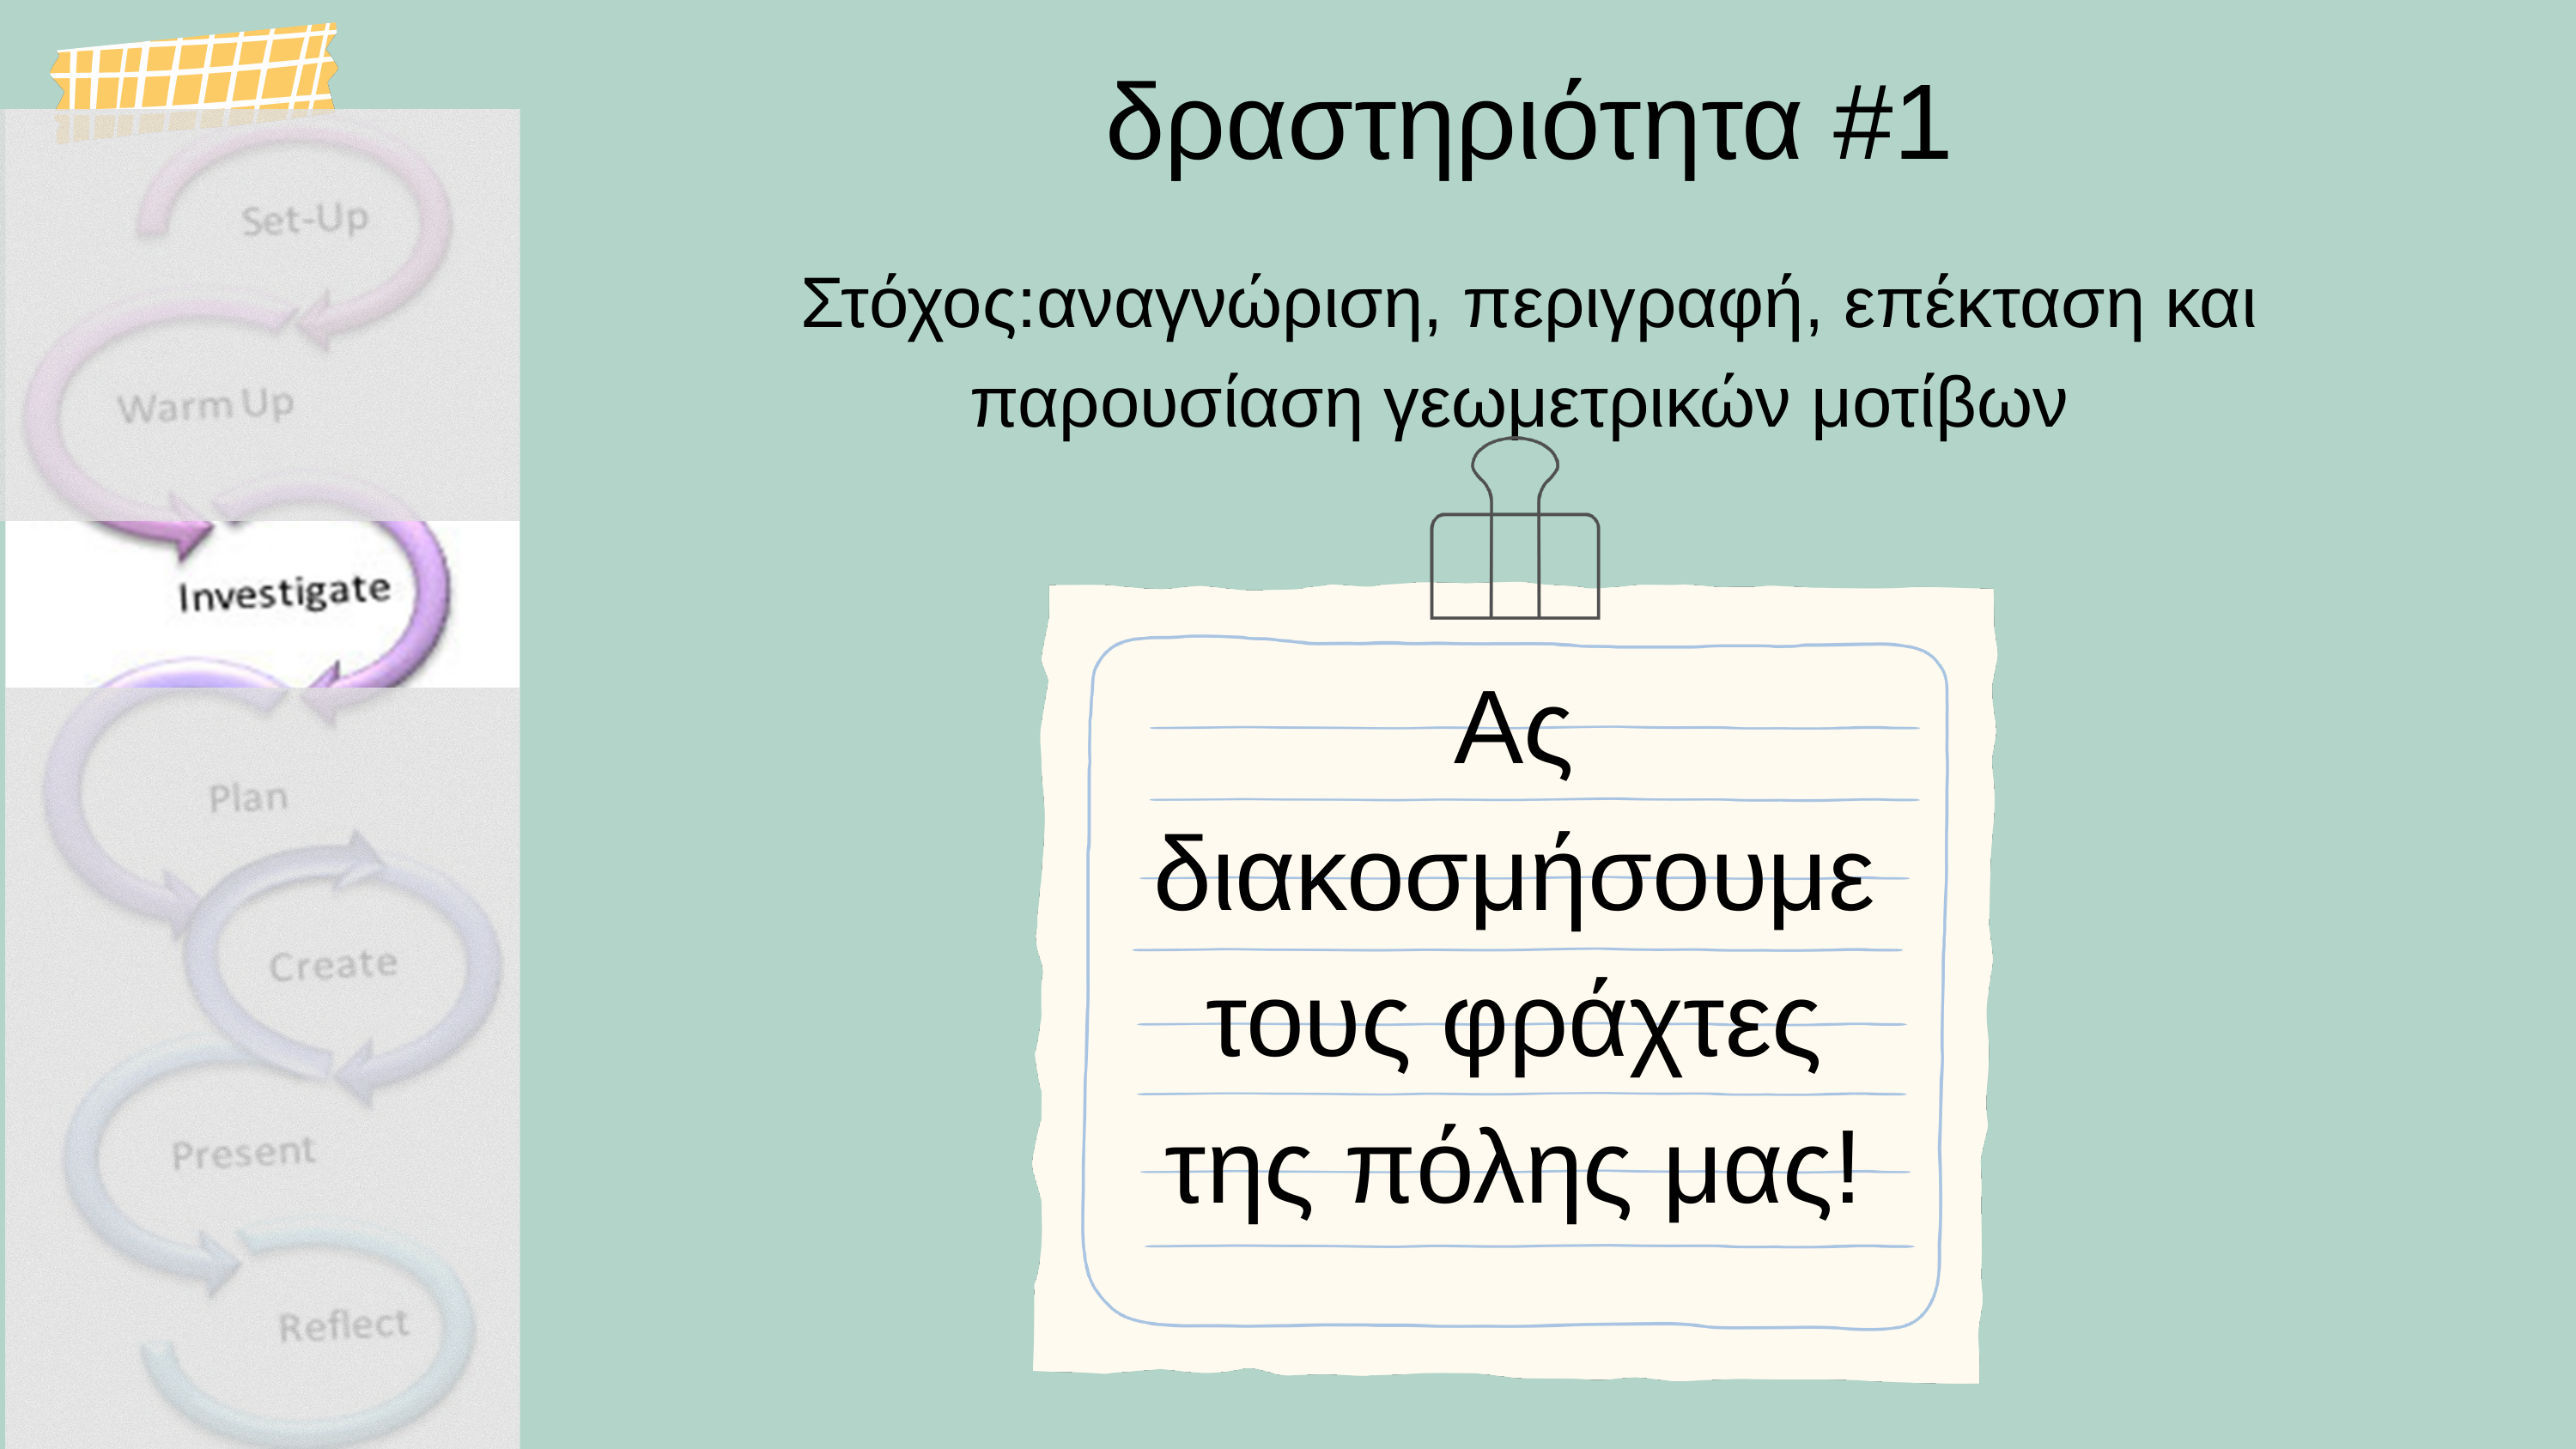

δραστηριότητα #1

Στόχος:αναγνώριση, περιγραφή, επέκταση και παρουσίαση γεωμετρικών μοτίβων

Ας διακοσμήσουμε τους φράχτες της πόλης μας!